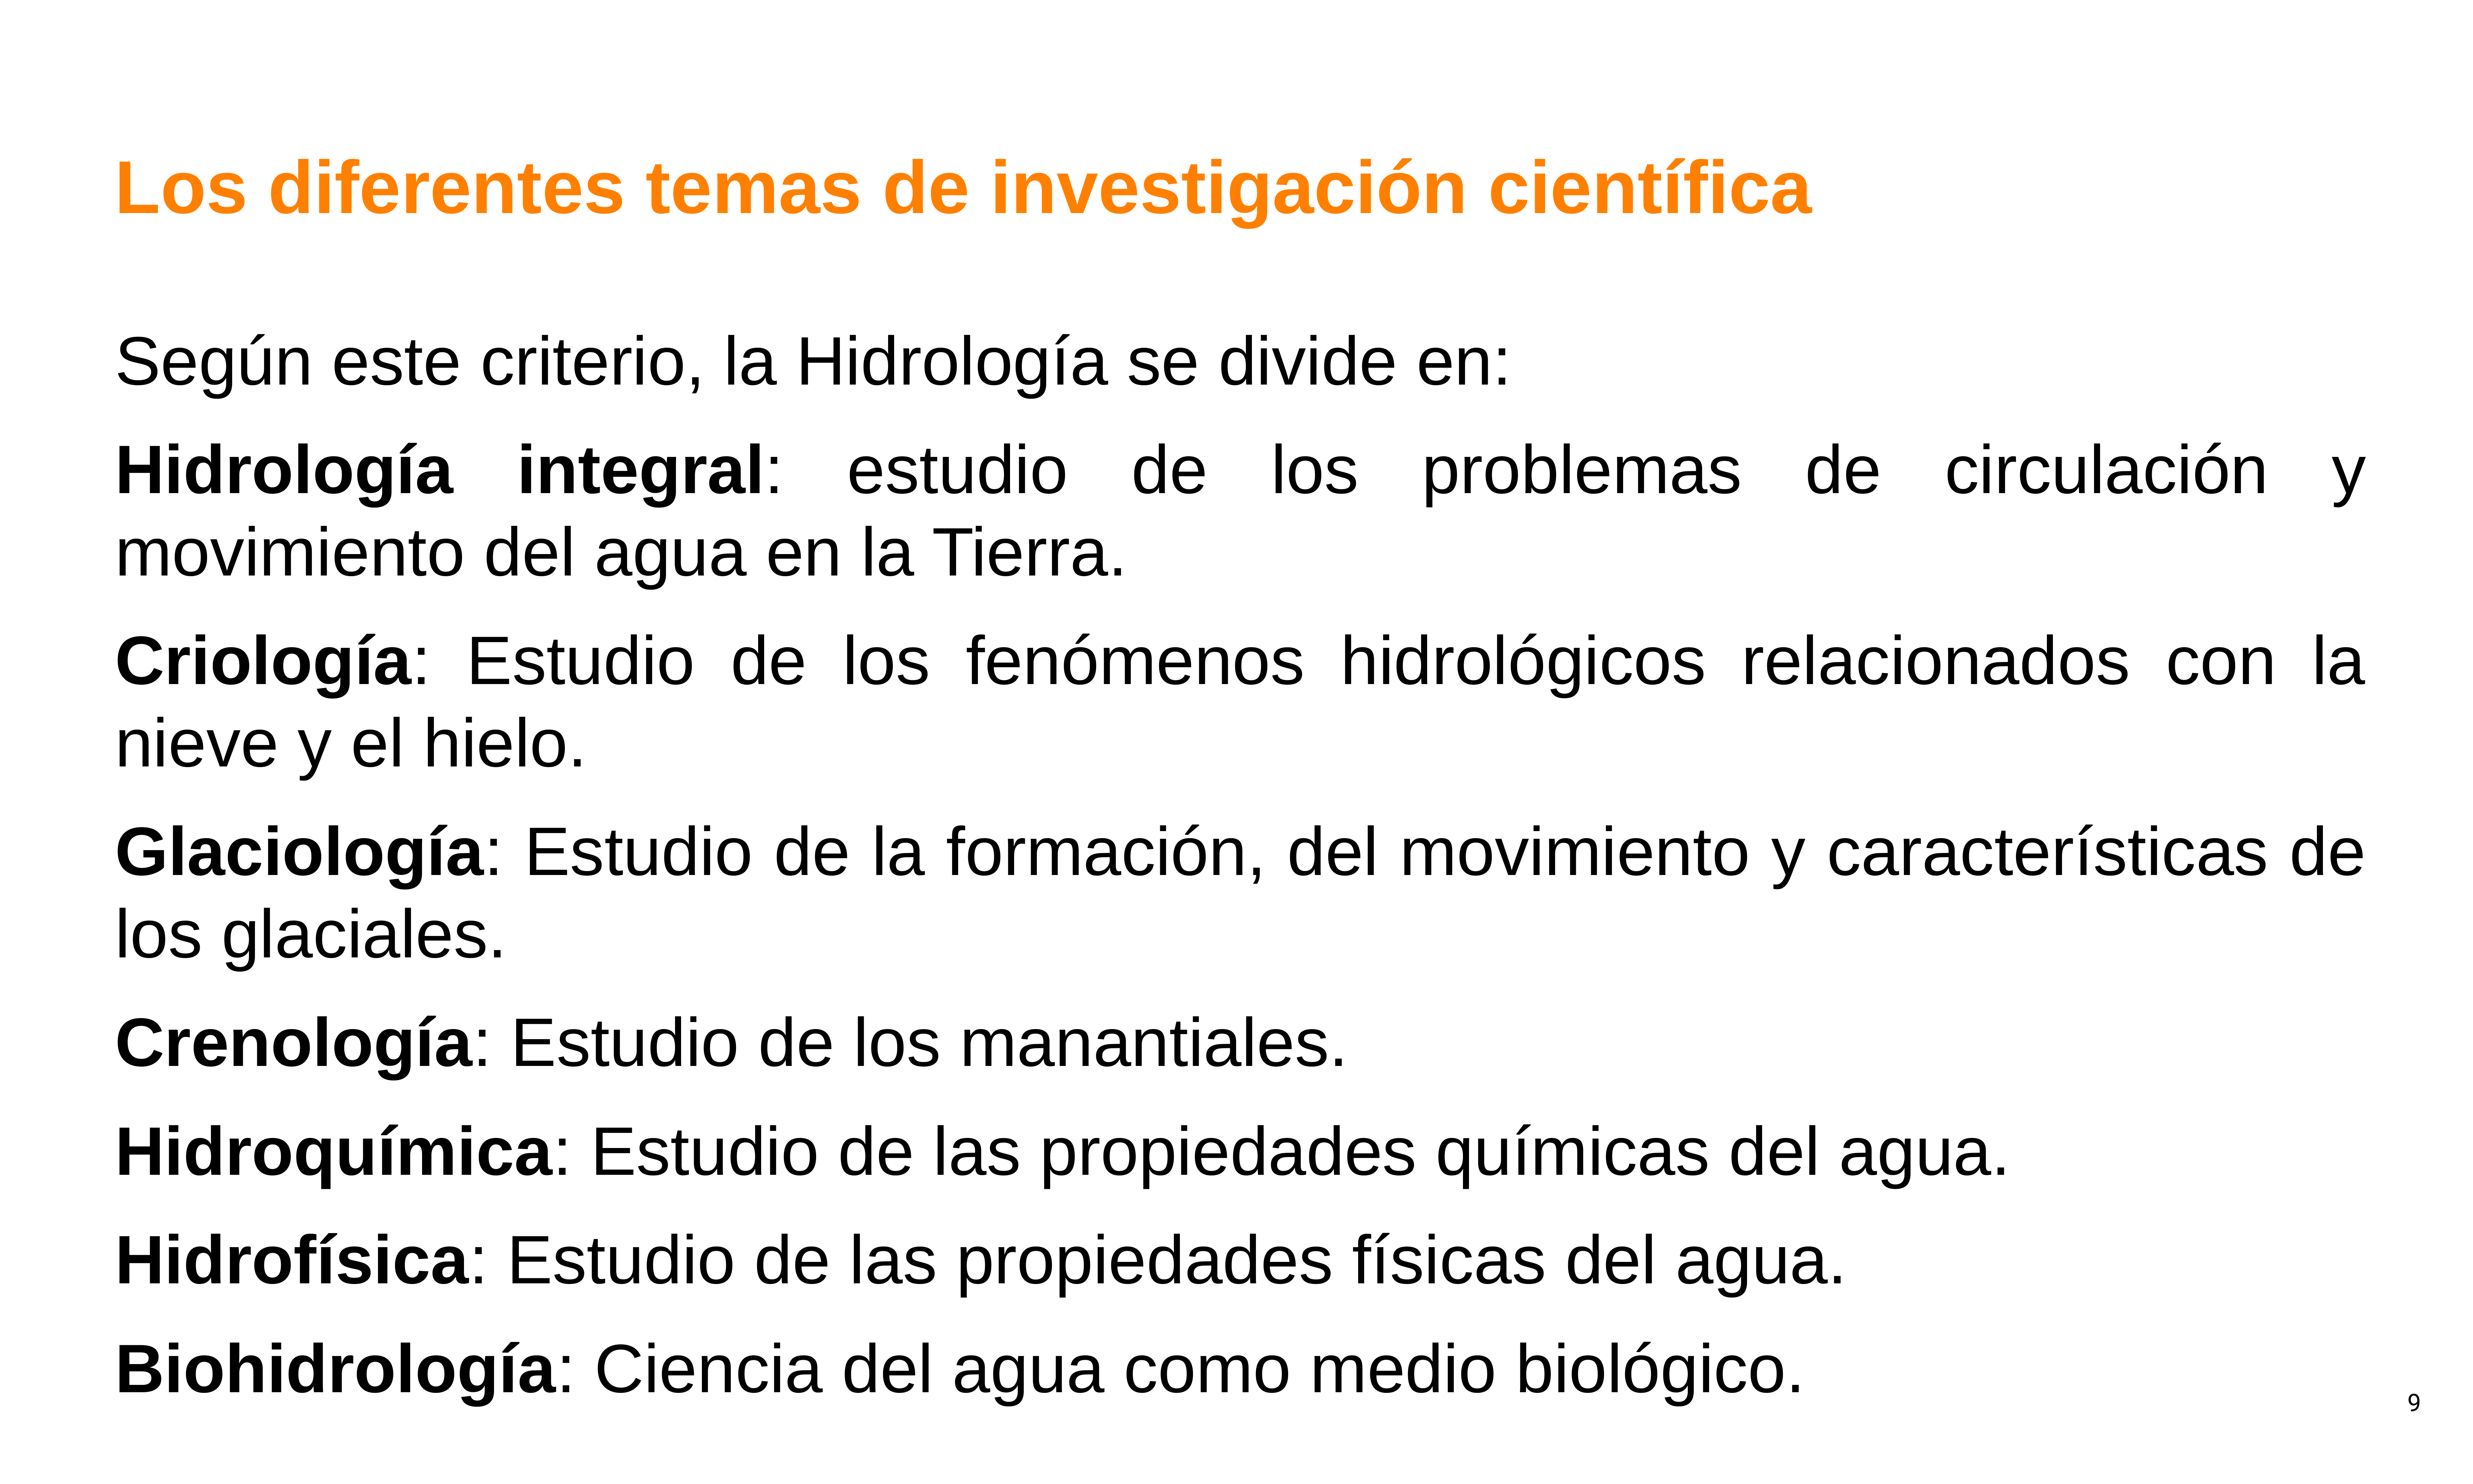

# Los diferentes temas de investigación científica
Según este criterio, la Hidrología se divide en:
Hidrología integral: estudio de los problemas de circulación y movimiento del agua en la Tierra.
Criología: Estudio de los fenómenos hidrológicos relacionados con la nieve y el hielo.
Glaciología: Estudio de la formación, del movimiento y características de los glaciales.
Crenología: Estudio de los manantiales.
Hidroquímica: Estudio de las propiedades químicas del agua.
Hidrofísica: Estudio de las propiedades físicas del agua.
Biohidrología: Ciencia del agua como medio biológico.
9